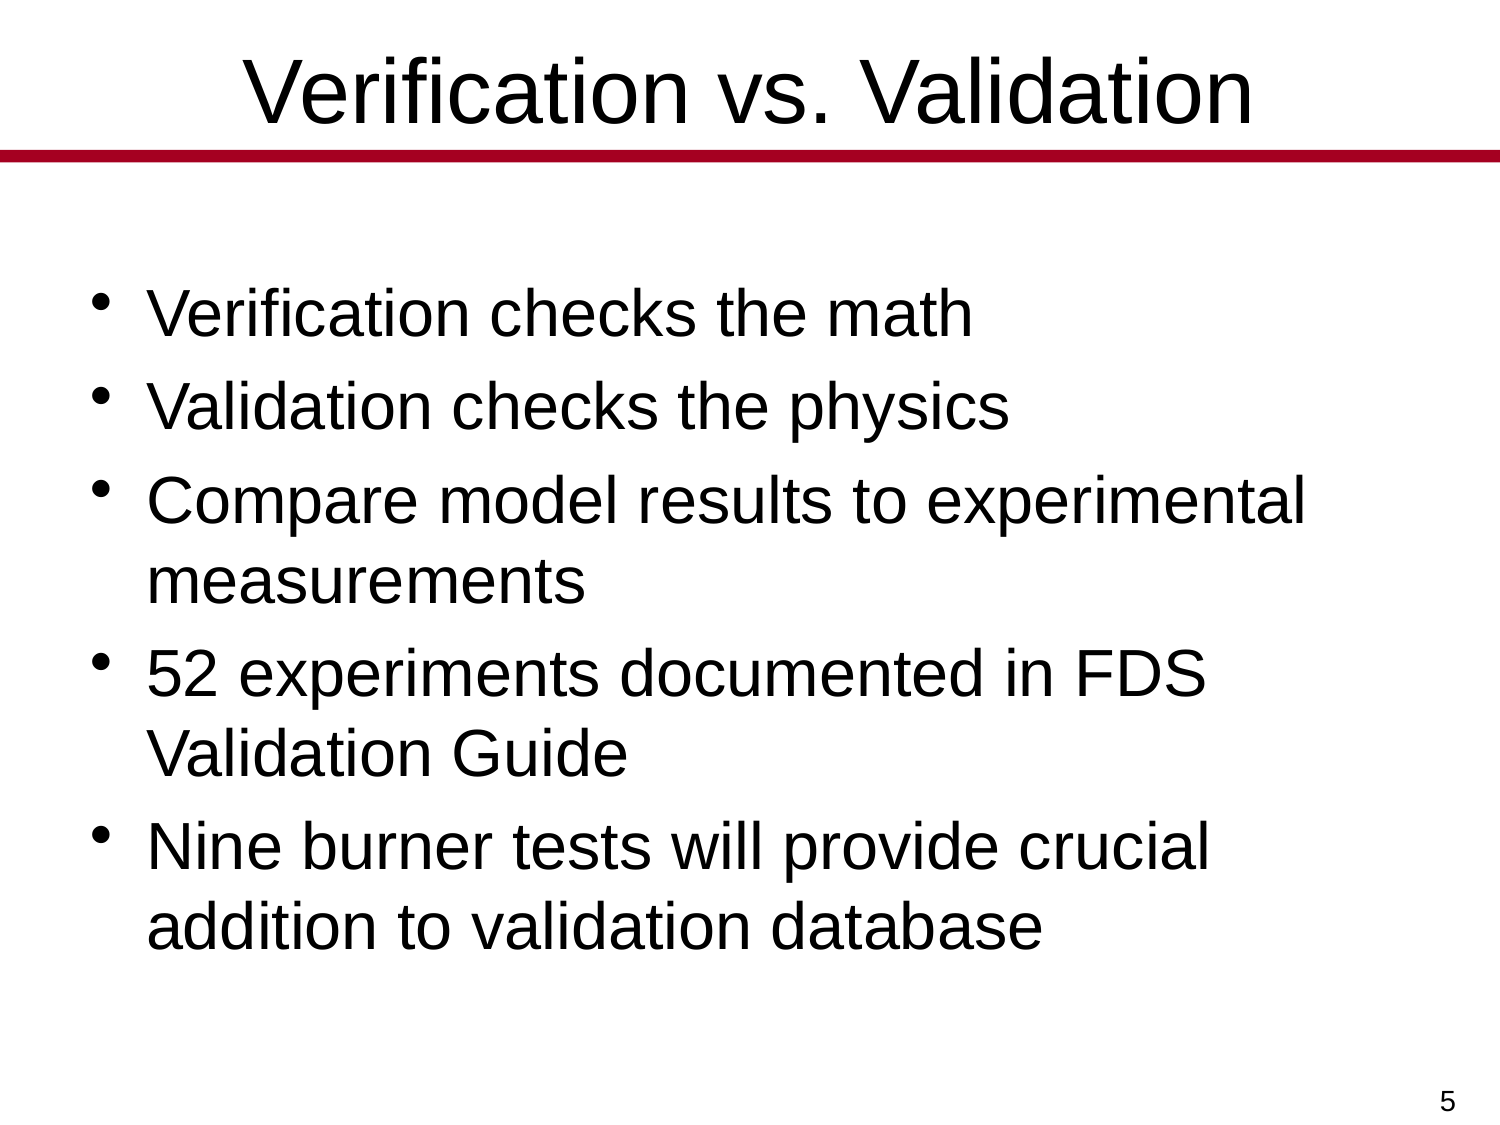

# Verification vs. Validation
Verification checks the math
Validation checks the physics
Compare model results to experimental measurements
52 experiments documented in FDS Validation Guide
Nine burner tests will provide crucial addition to validation database